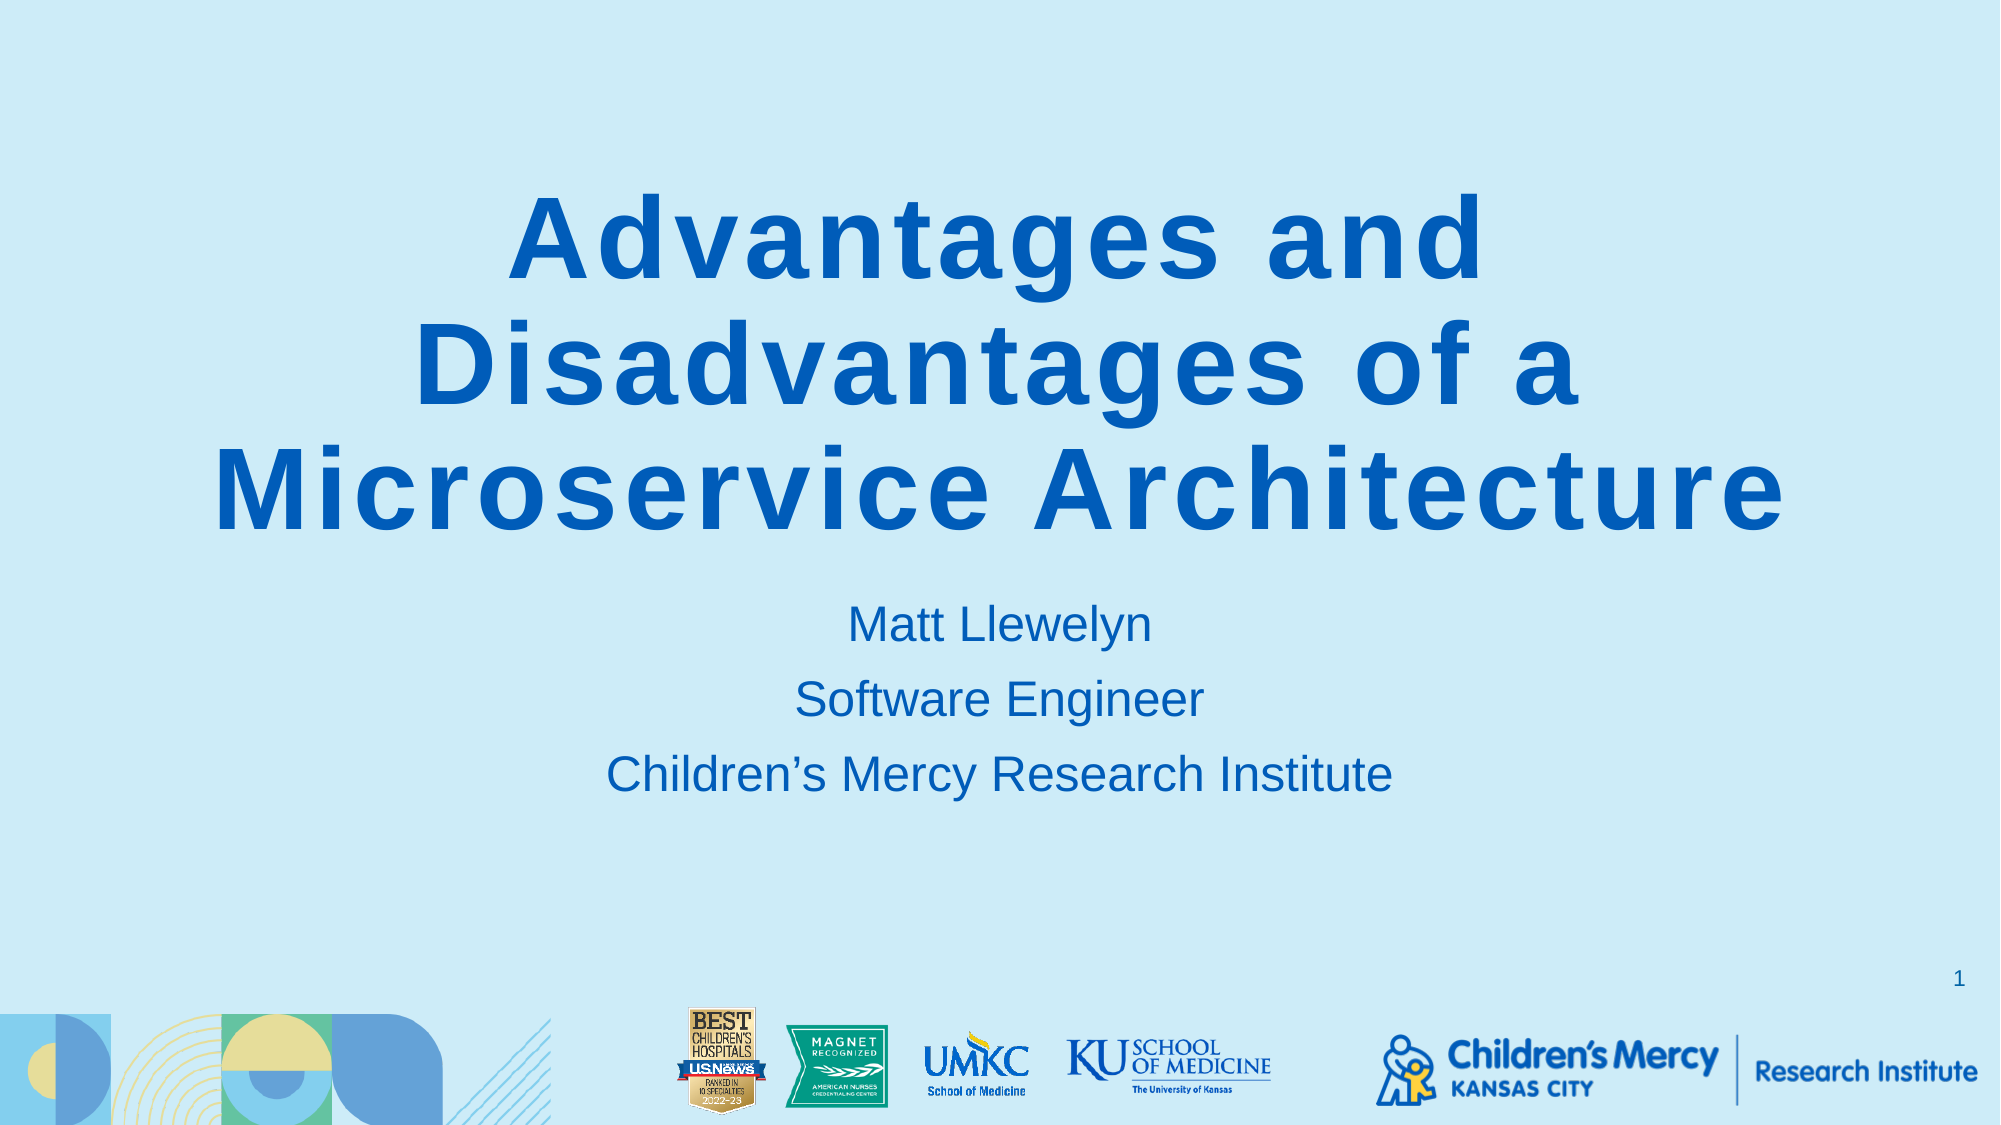

# Advantages and Disadvantages of a Microservice Architecture
Matt Llewelyn
Software Engineer
Children’s Mercy Research Institute

1